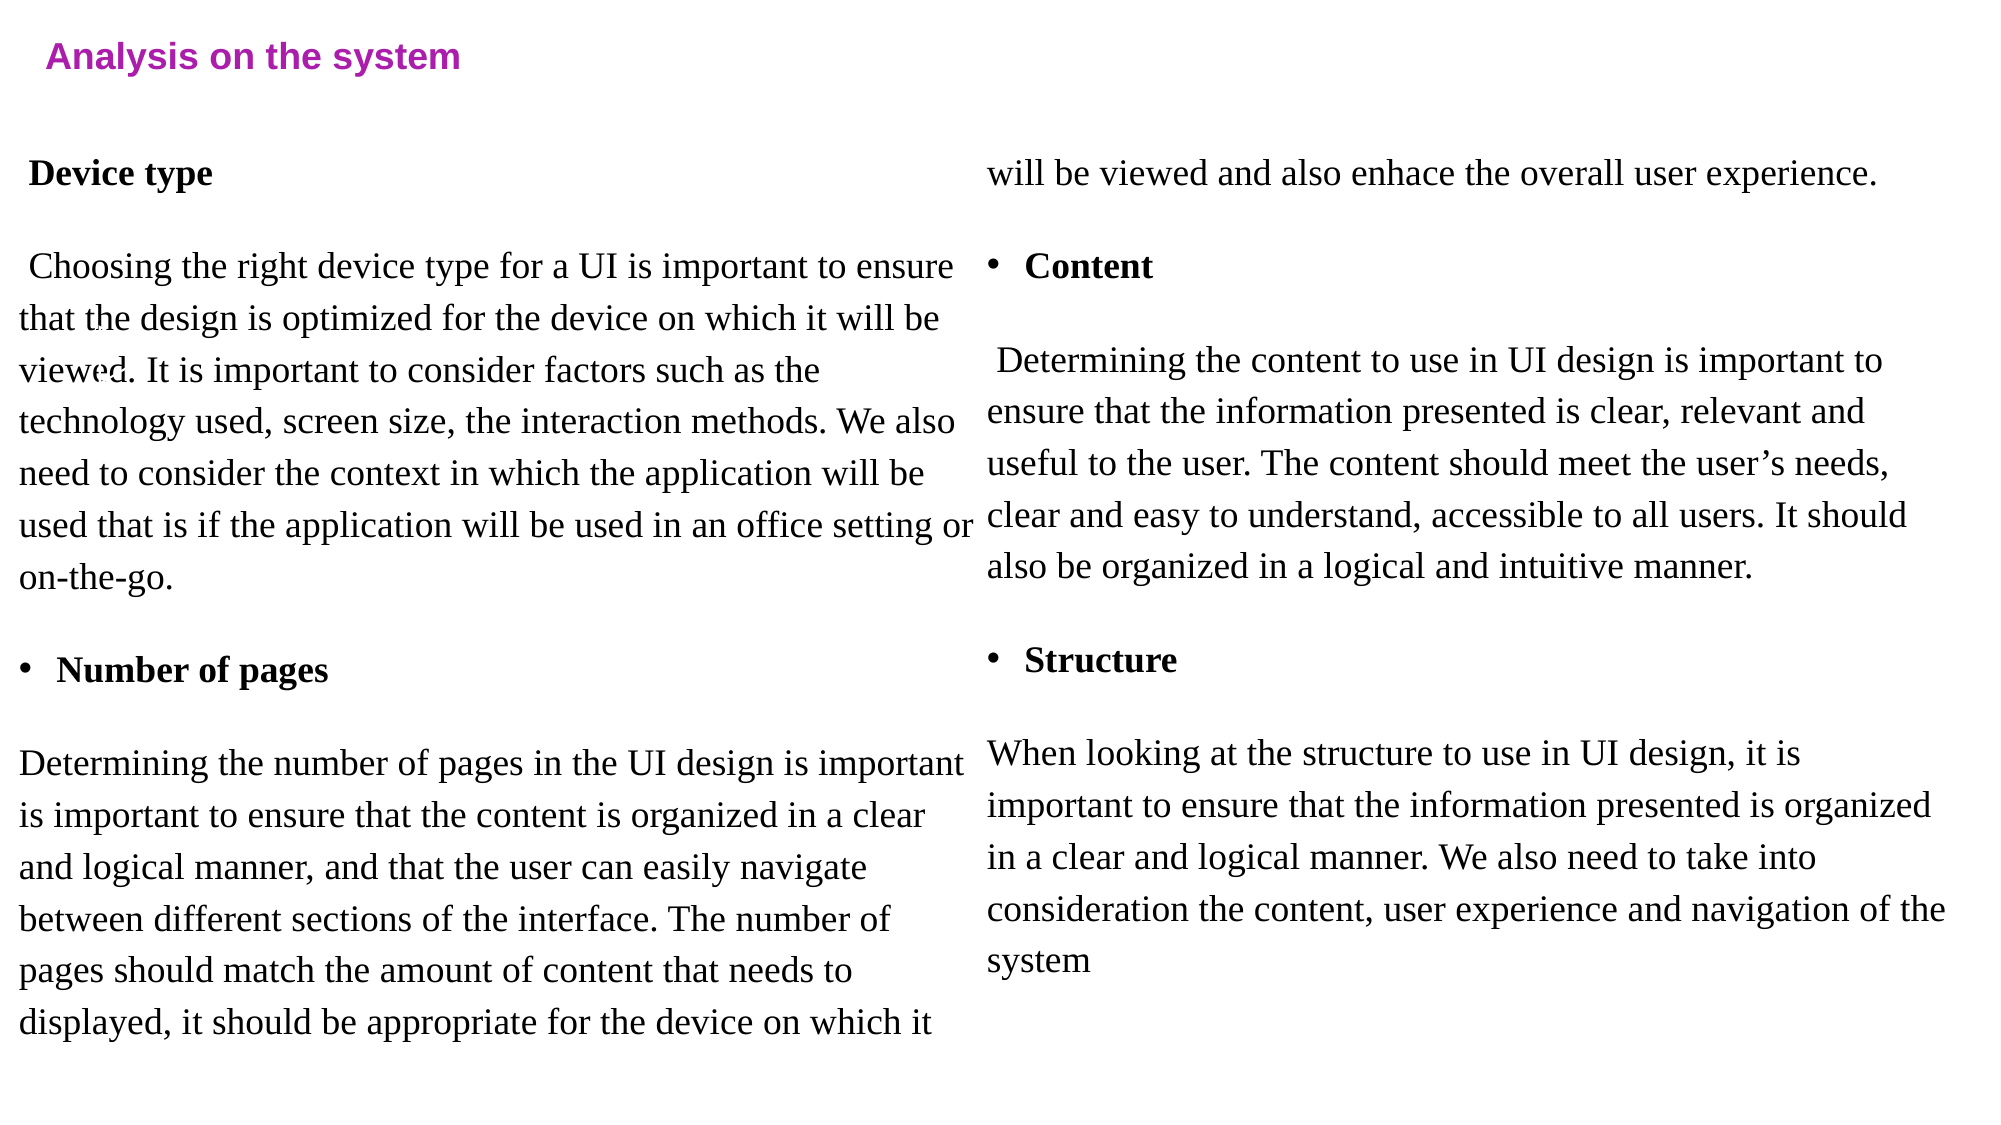

Analysis on the system
 Device type
 Choosing the right device type for a UI is important to ensure that the design is optimized for the device on which it will be viewed. It is important to consider factors such as the technology used, screen size, the interaction methods. We also need to consider the context in which the application will be used that is if the application will be used in an office setting or on-the-go.
Number of pages
Determining the number of pages in the UI design is important is important to ensure that the content is organized in a clear and logical manner, and that the user can easily navigate between different sections of the interface. The number of pages should match the amount of content that needs to displayed, it should be appropriate for the device on which it will be viewed and also enhace the overall user experience.
Content
 Determining the content to use in UI design is important to ensure that the information presented is clear, relevant and useful to the user. The content should meet the user’s needs, clear and easy to understand, accessible to all users. It should also be organized in a logical and intuitive manner.
Structure
When looking at the structure to use in UI design, it is important to ensure that the information presented is organized in a clear and logical manner. We also need to take into consideration the content, user experience and navigation of the system

AGENDA